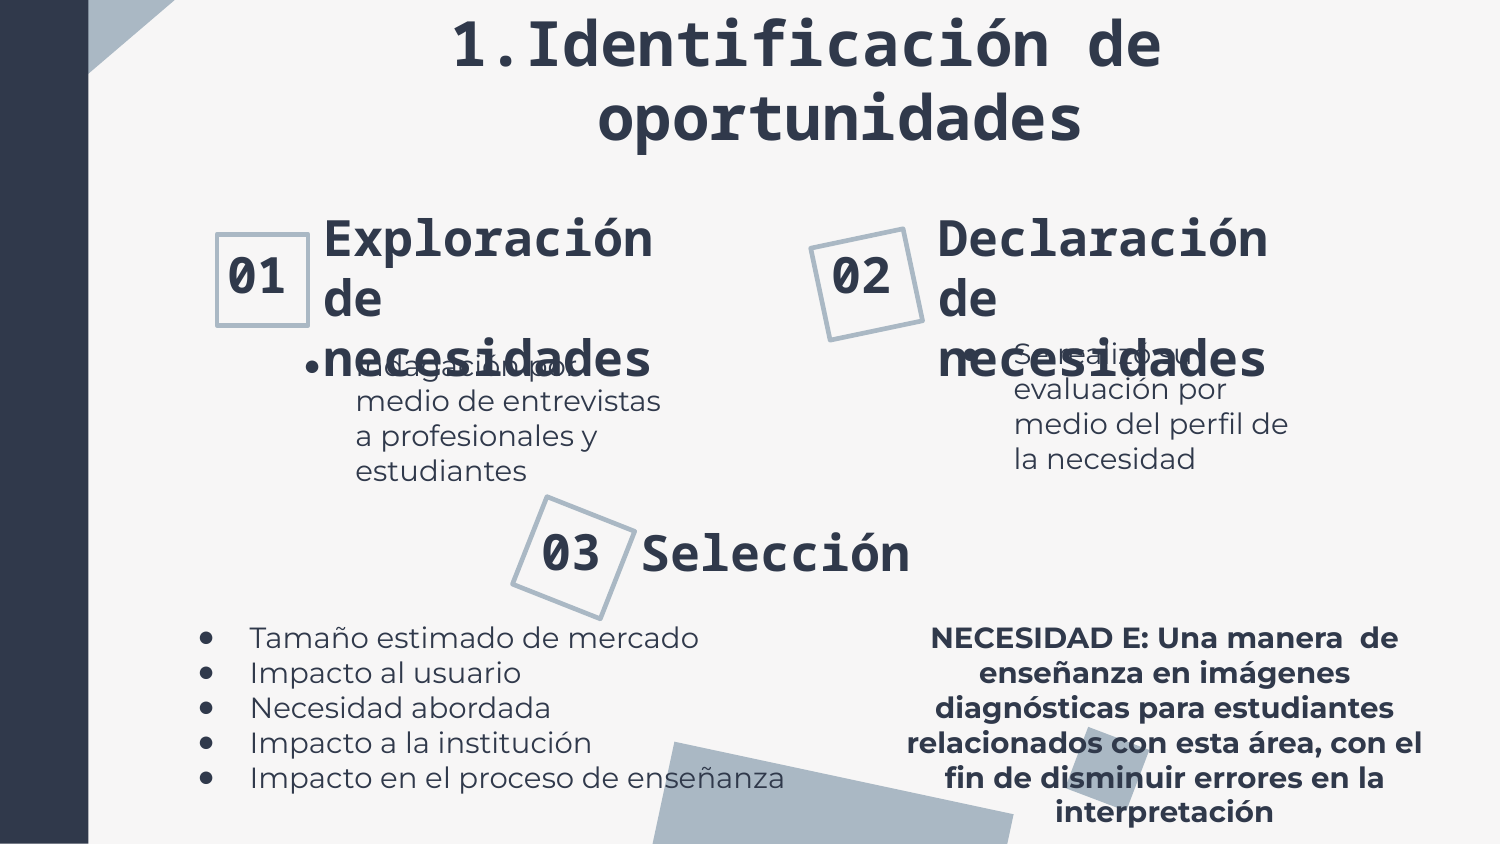

Identificación de oportunidades
Exploración de necesidades
Declaración de necesidades

01
02
Se realizó su evaluación por medio del perfil de la necesidad
Indagación por medio de entrevistas a profesionales y estudiantes

Selección
03
Tamaño estimado de mercado
Impacto al usuario
Necesidad abordada
Impacto a la institución
Impacto en el proceso de enseñanza
NECESIDAD E: Una manera  de enseñanza en imágenes diagnósticas para estudiantes relacionados con esta área, con el fin de disminuir errores en la interpretación